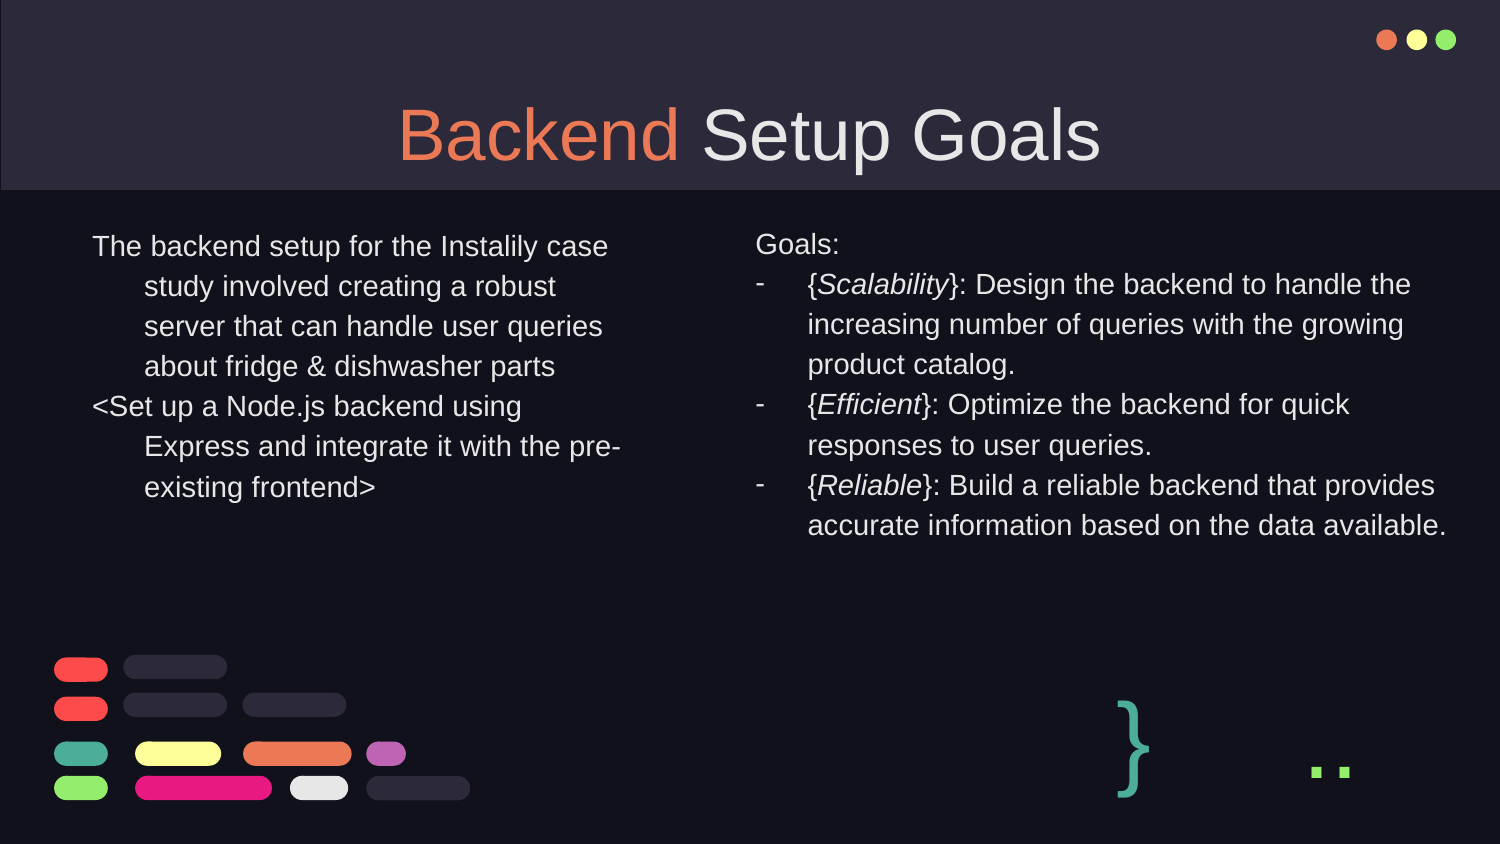

# Backend Setup Goals
Goals:
{Scalability}: Design the backend to handle the increasing number of queries with the growing product catalog.
{Efficient}: Optimize the backend for quick responses to user queries.
{Reliable}: Build a reliable backend that provides accurate information based on the data available.
The backend setup for the Instalily case study involved creating a robust server that can handle user queries about fridge & dishwasher parts
<Set up a Node.js backend using Express and integrate it with the pre-existing frontend>

}
..